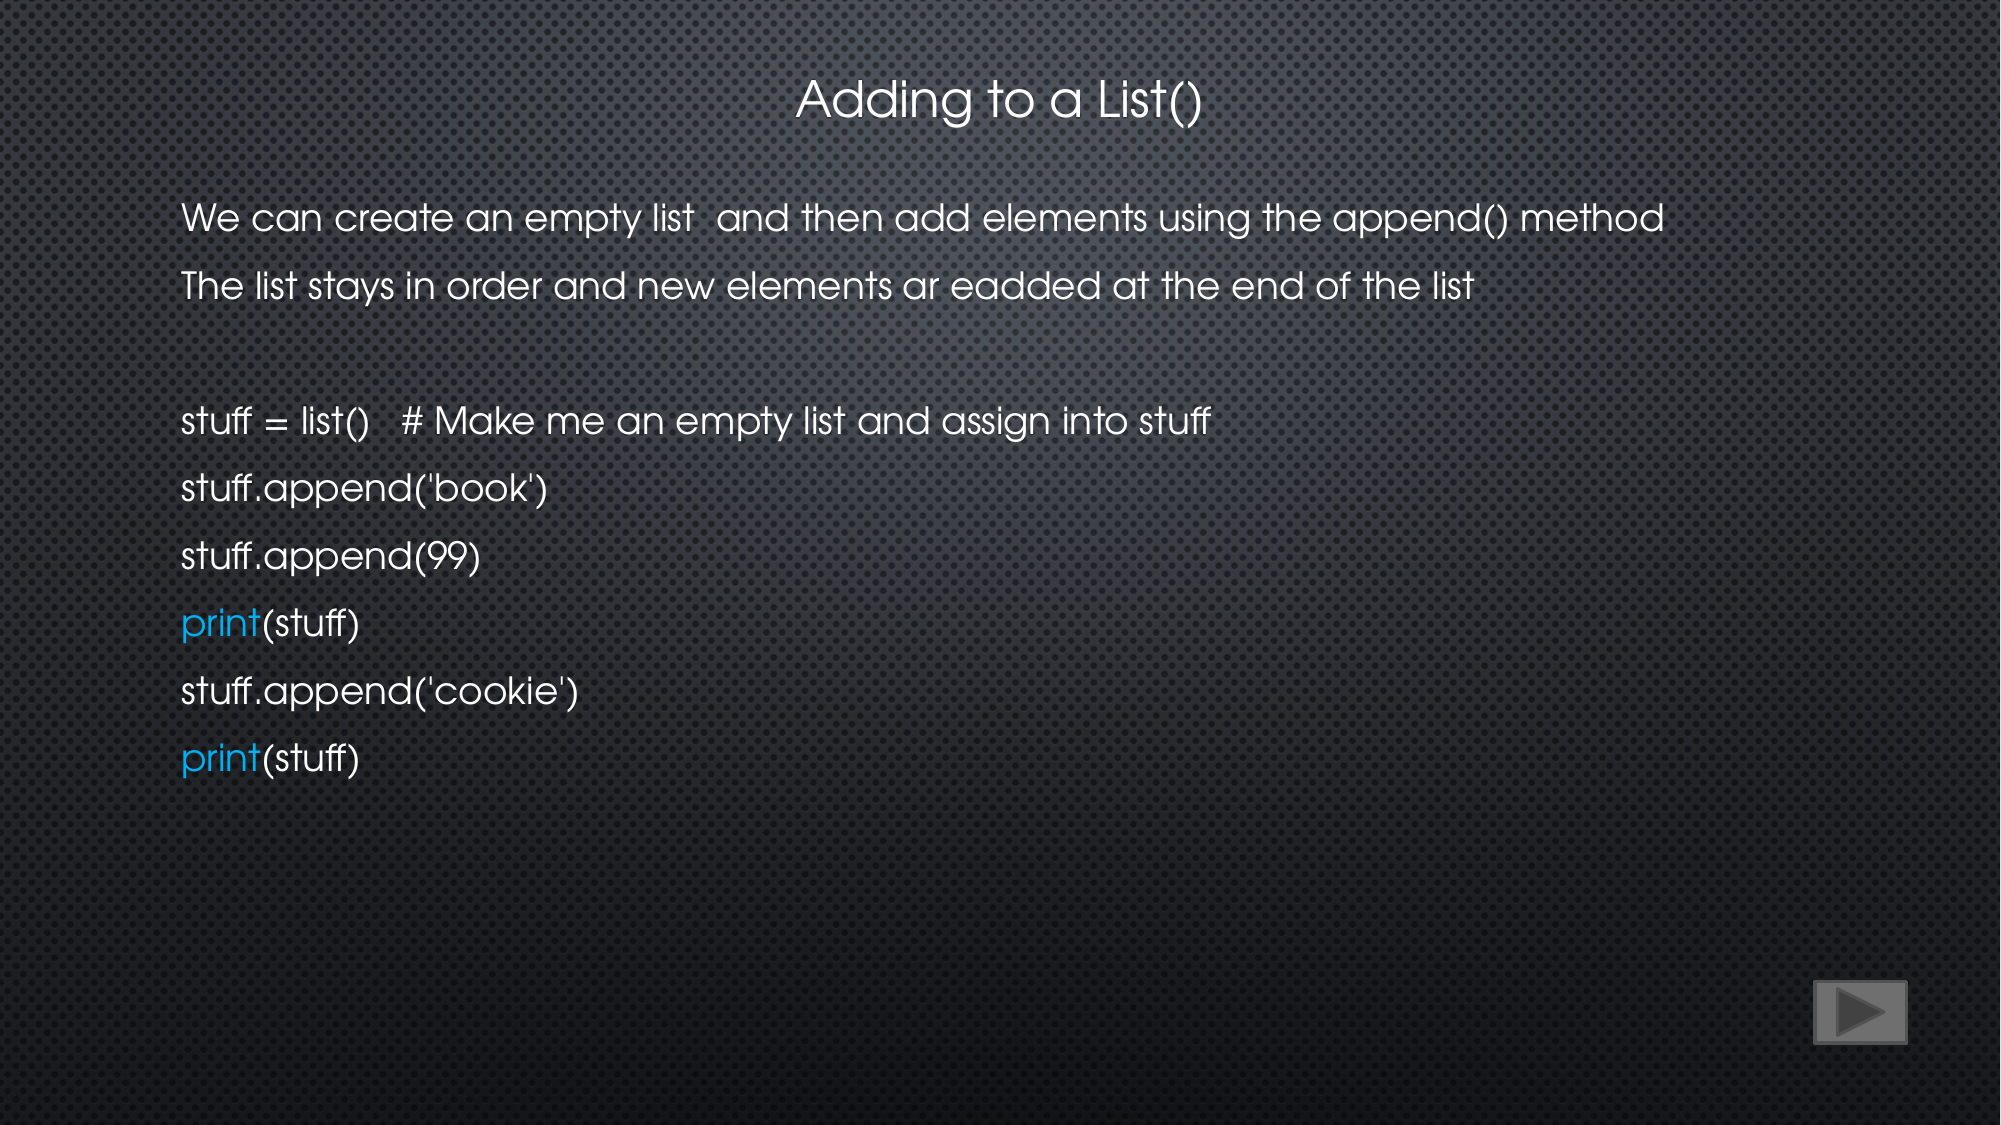

Adding to a List()
We can create an empty list  and then add elements using the append() method
The list stays in order and new elements ar eadded at the end of the list
stuff = list()   # Make me an empty list and assign into stuff
stuff.append('book')
stuff.append(99)
print(stuff)
stuff.append('cookie')
print(stuff)